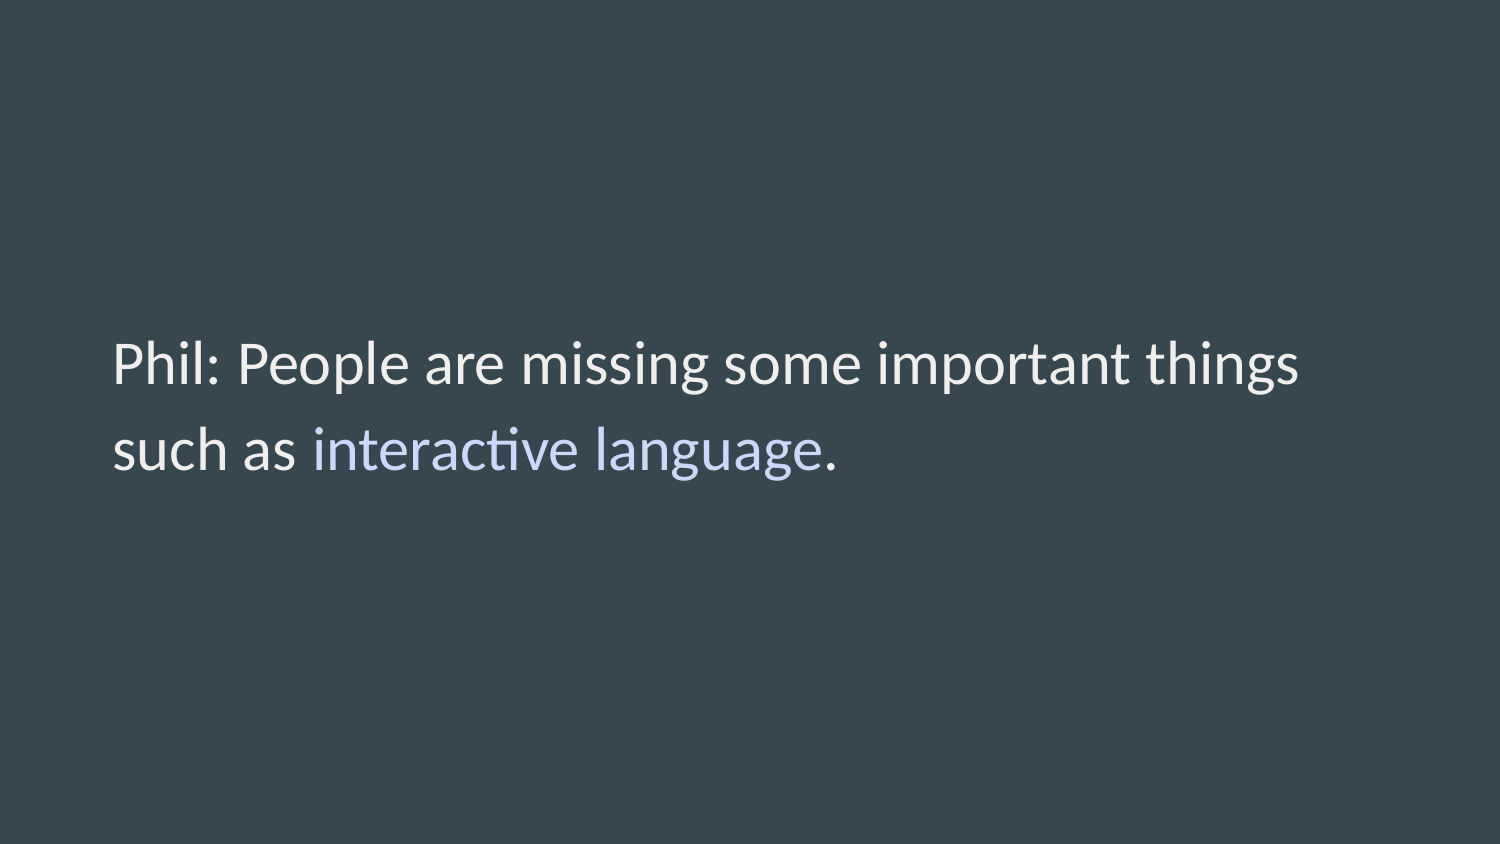

Phil: People are missing some important things such as interactive language.